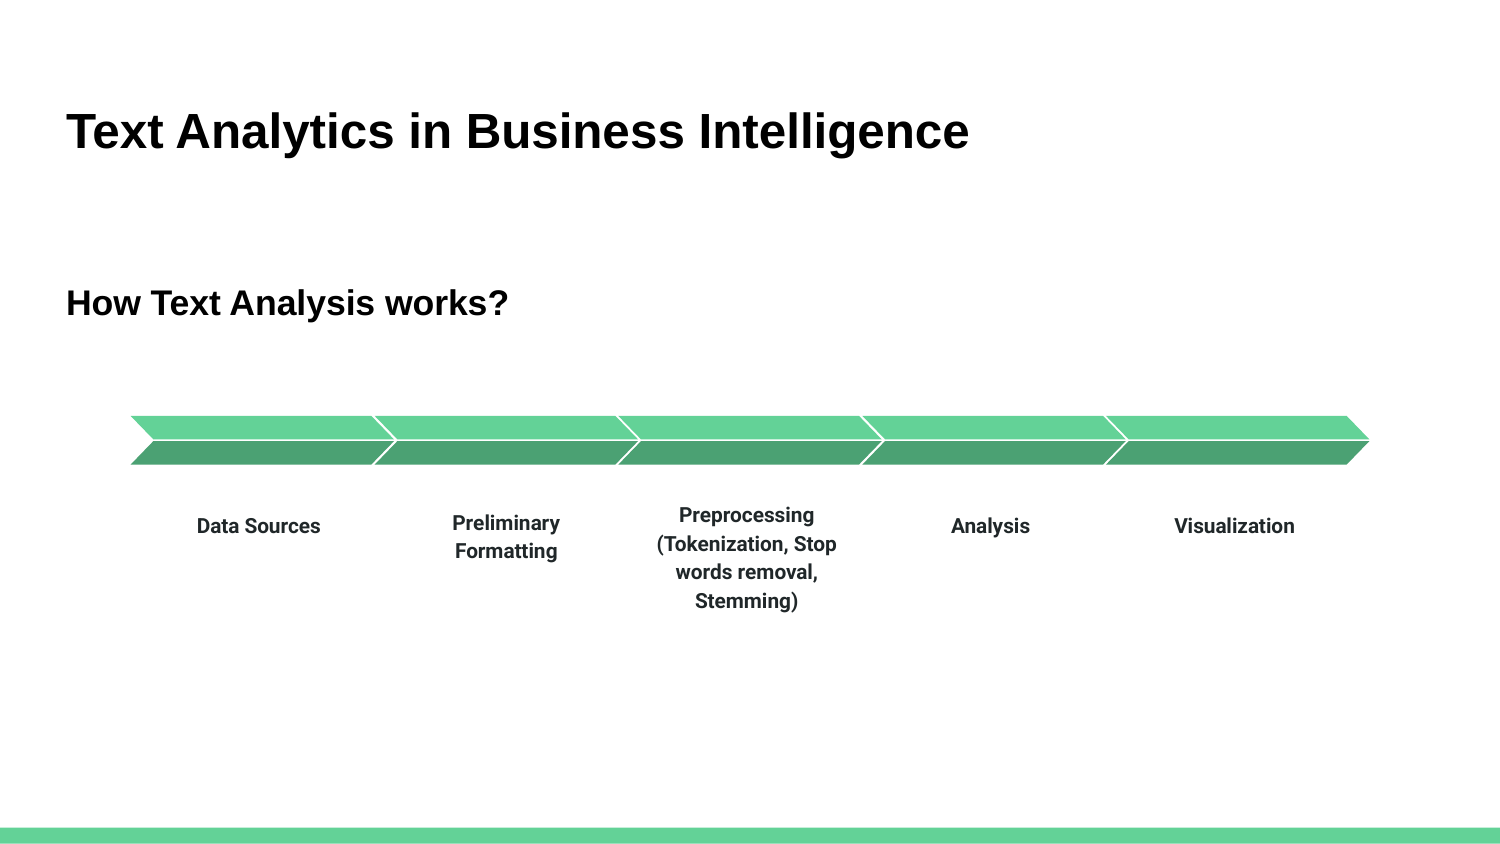

Text Analytics in Business Intelligence

How Text Analysis works?

Data Sources

Preliminary Formatting

Preprocessing
(Tokenization, Stop words removal, Stemming)

Analysis

Visualization